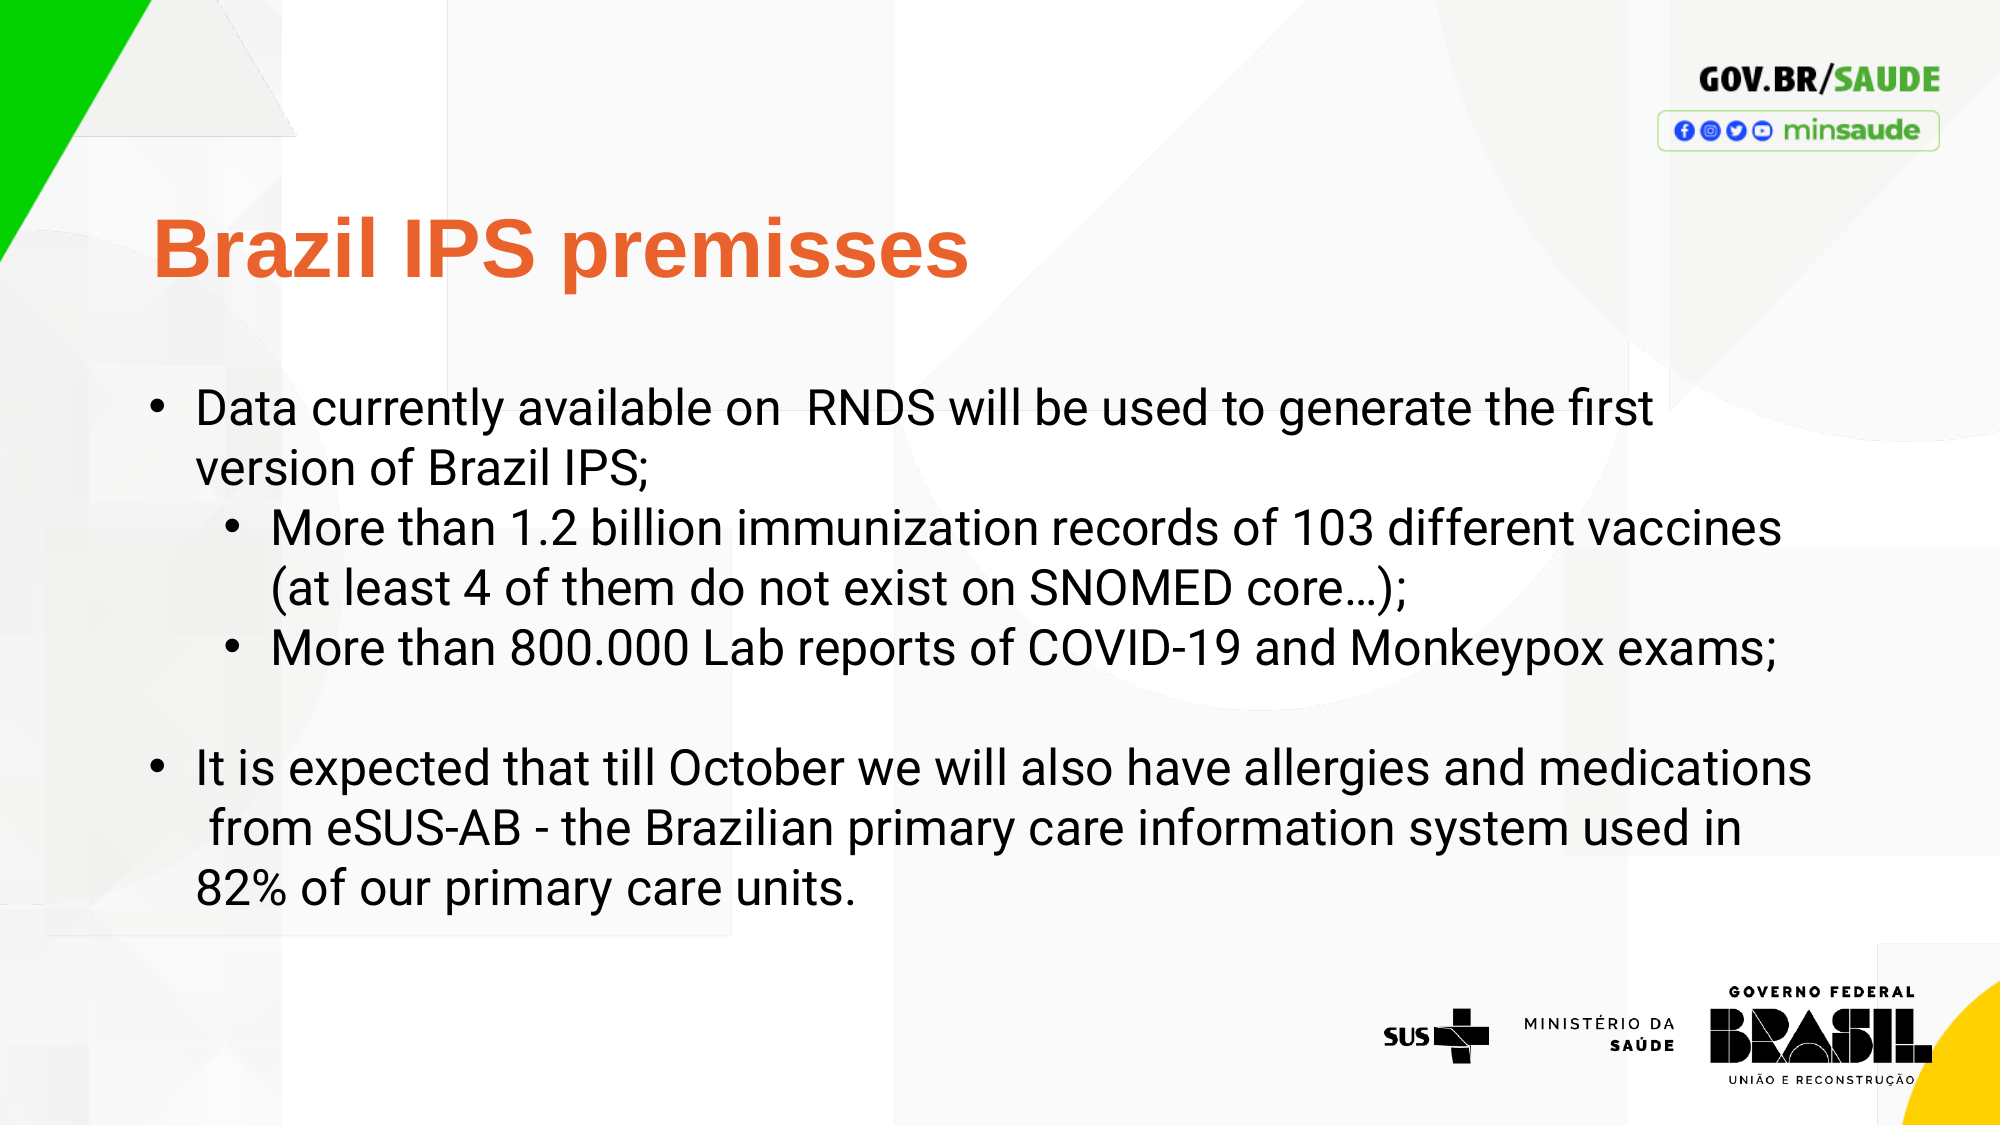

# Brazil IPS premisses
Data currently available on  RNDS will be used to generate the first version of Brazil IPS;
More than 1.2 billion immunization records of 103 different vaccines (at least 4 of them do not exist on SNOMED core…);
More than 800.000 Lab reports of COVID-19 and Monkeypox exams;

It is expected that till October we will also have allergies and medications  from eSUS-AB - the Brazilian primary care information system used in 82% of our primary care units.